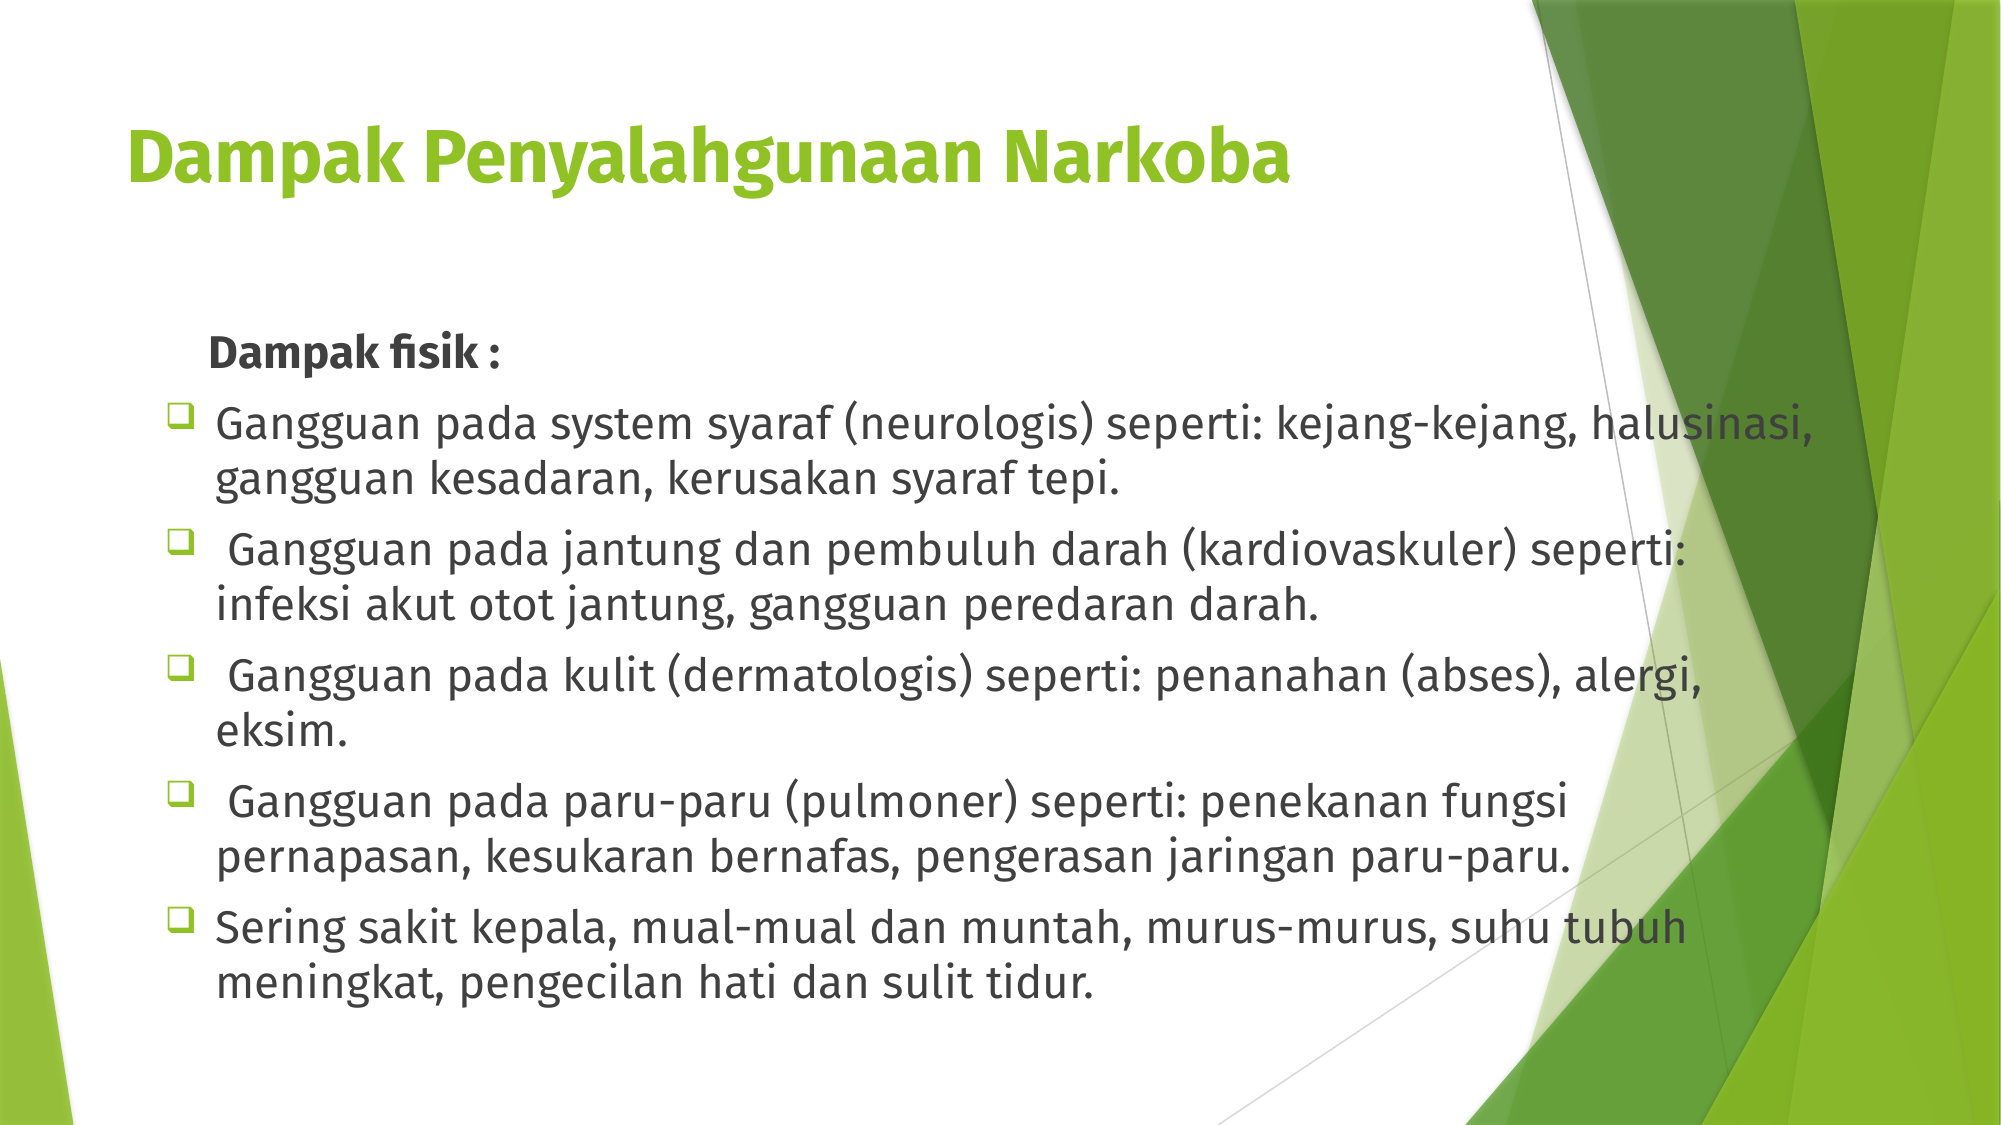

# Dampak Penyalahgunaan Narkoba
    Dampak fisik :
Gangguan pada system syaraf (neurologis) seperti: kejang-kejang, halusinasi, gangguan kesadaran, kerusakan syaraf tepi.
 Gangguan pada jantung dan pembuluh darah (kardiovaskuler) seperti: infeksi akut otot jantung, gangguan peredaran darah.
 Gangguan pada kulit (dermatologis) seperti: penanahan (abses), alergi, eksim.
 Gangguan pada paru-paru (pulmoner) seperti: penekanan fungsi pernapasan, kesukaran bernafas, pengerasan jaringan paru-paru.
Sering sakit kepala, mual-mual dan muntah, murus-murus, suhu tubuh meningkat, pengecilan hati dan sulit tidur.